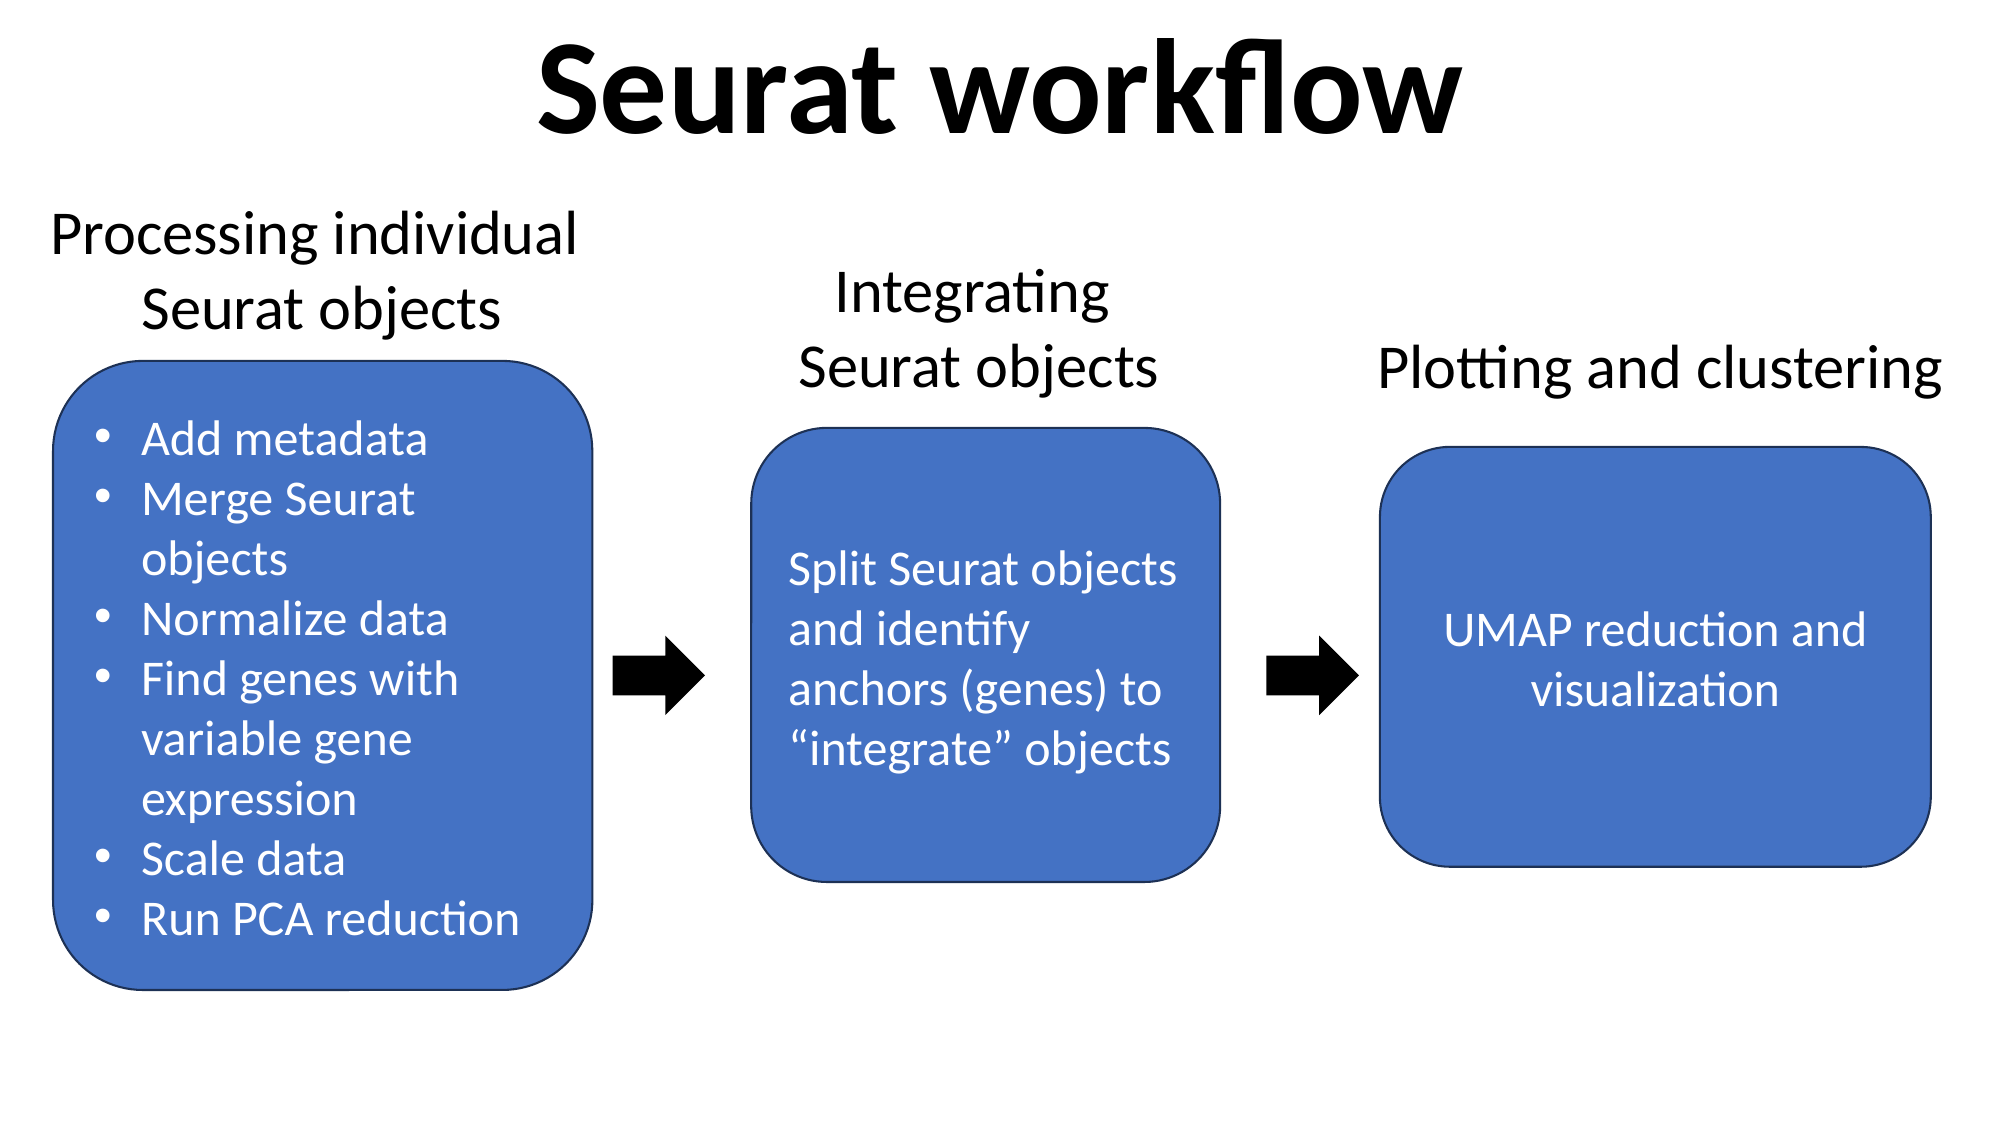

# Seurat workflow
Processing individual
Seurat objects
Integrating
Seurat objects
Plotting and clustering
Add metadata
Merge Seurat objects
Normalize data
Find genes with variable gene expression
Scale data
Run PCA reduction
Split Seurat objects and identify anchors (genes) to “integrate” objects
UMAP reduction and visualization